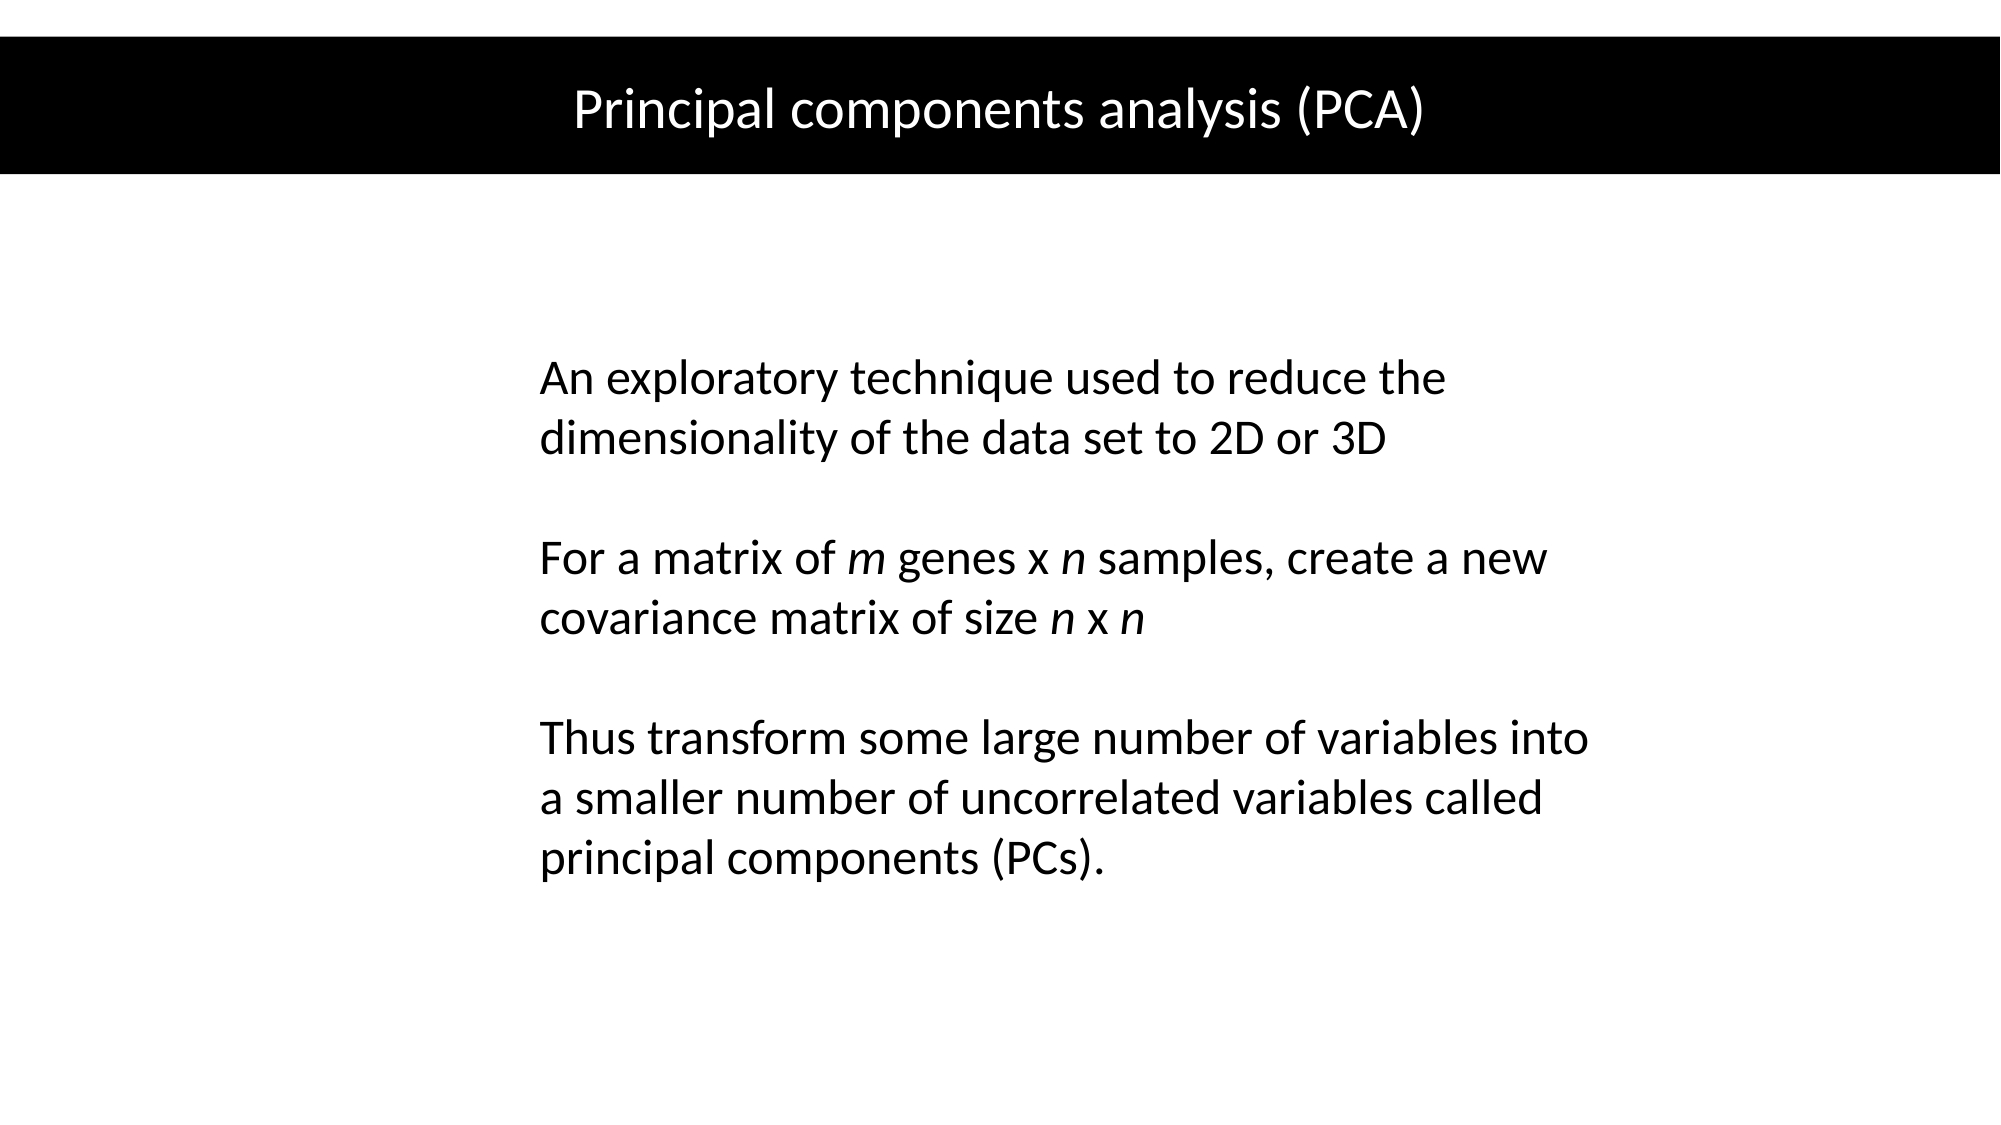

Principal components analysis (PCA)
An exploratory technique used to reduce the
dimensionality of the data set to 2D or 3D

For a matrix of m genes x n samples, create a new
covariance matrix of size n x n

Thus transform some large number of variables into
a smaller number of uncorrelated variables called
principal components (PCs).